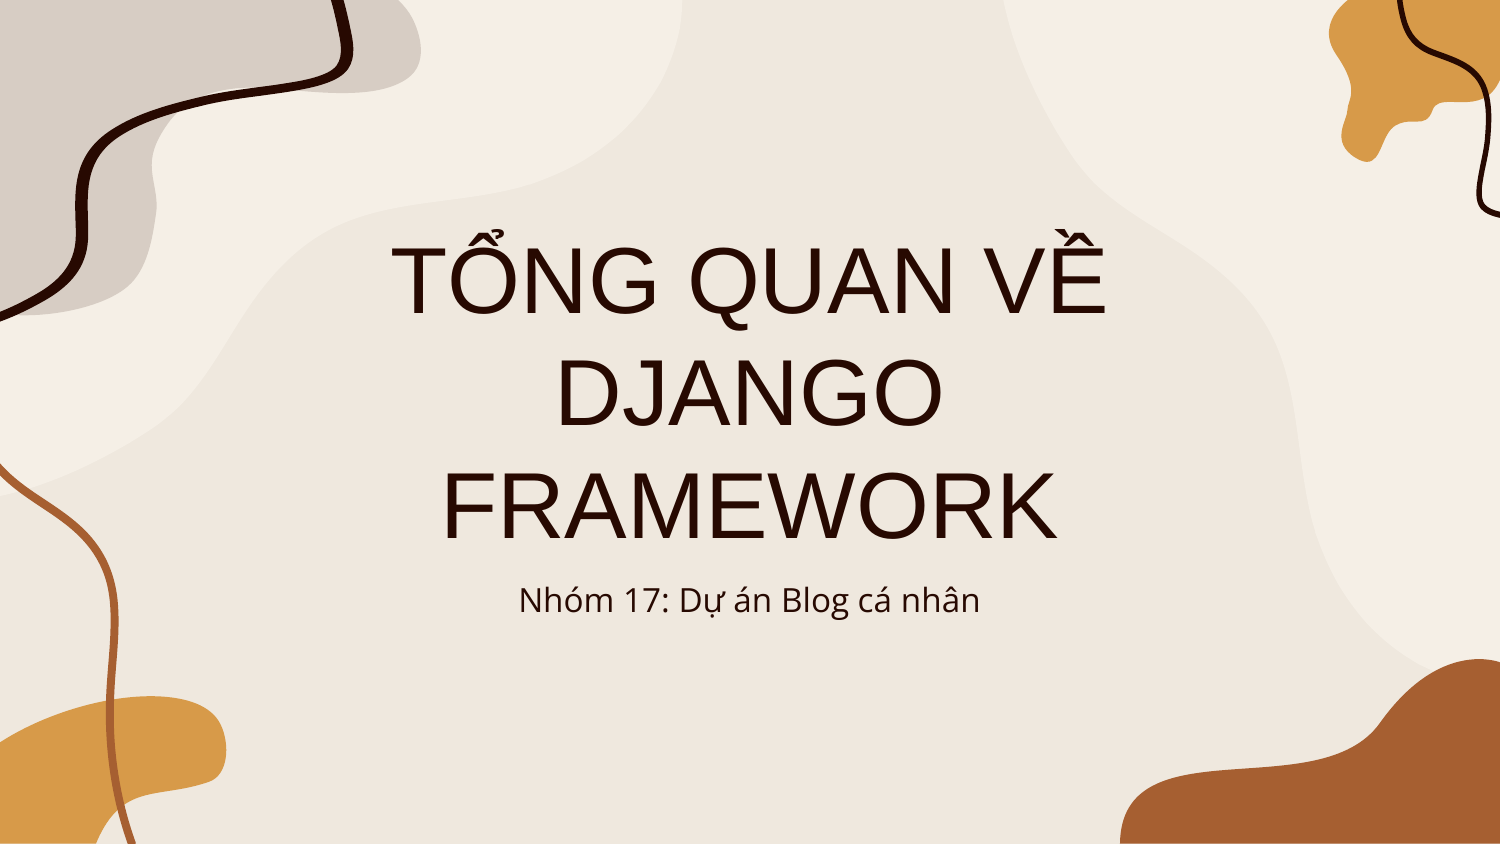

# TỔNG QUAN VỀ DJANGO FRAMEWORK

Nhóm 17: Dự án Blog cá nhân